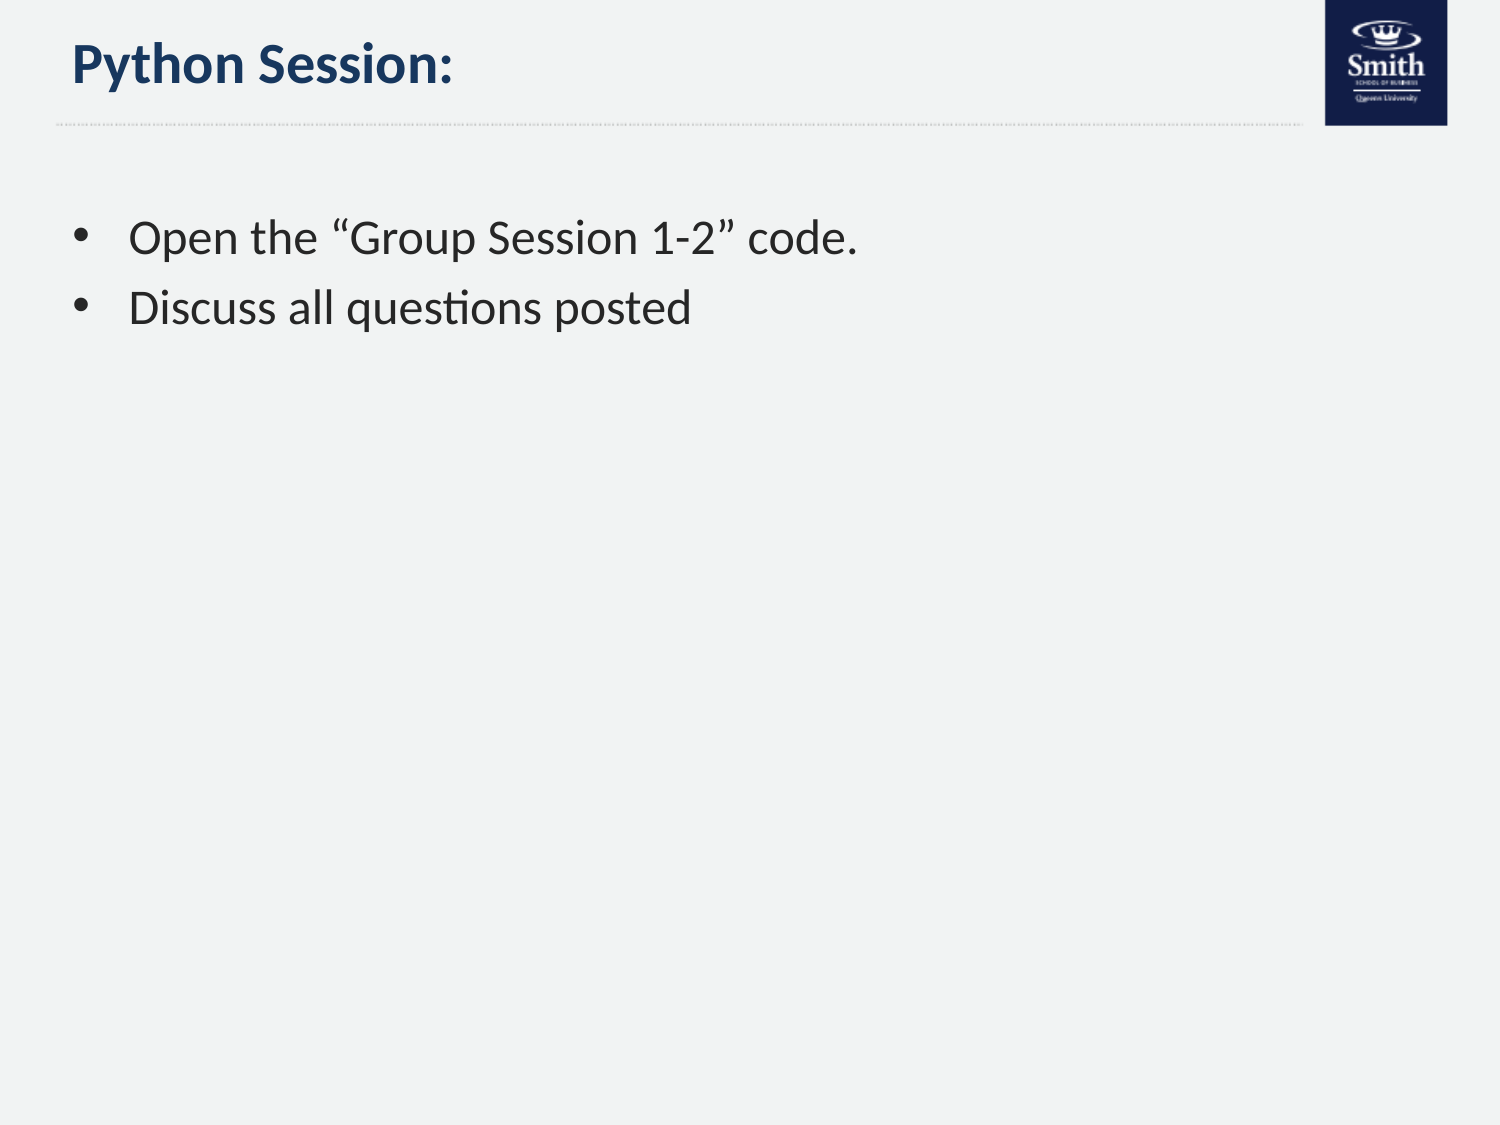

# Python Session:

Open the “Group Session 1-2” code.
Discuss all questions posted